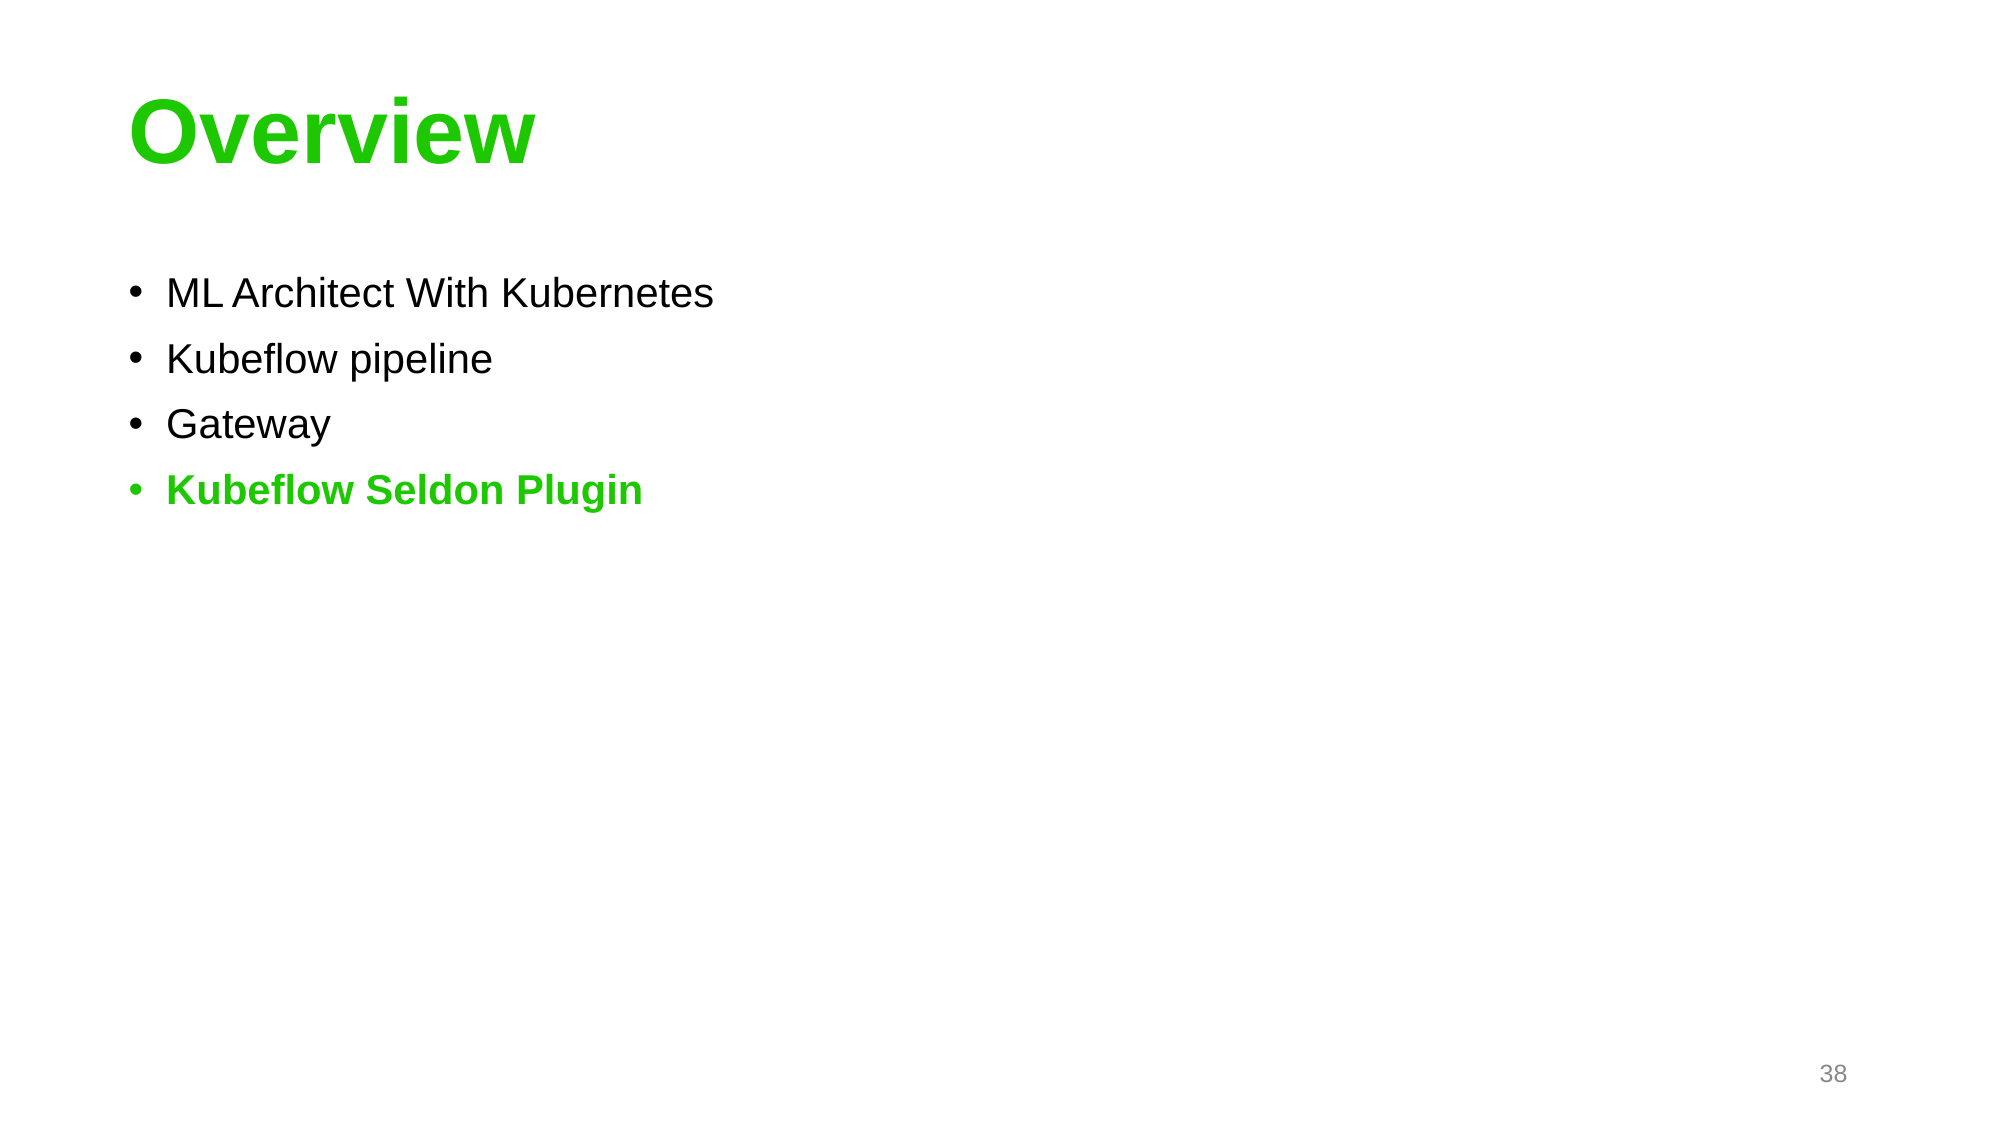

# Overview
ML Architect With Kubernetes
Kubeflow pipeline
Gateway
Kubeflow Seldon Plugin
38